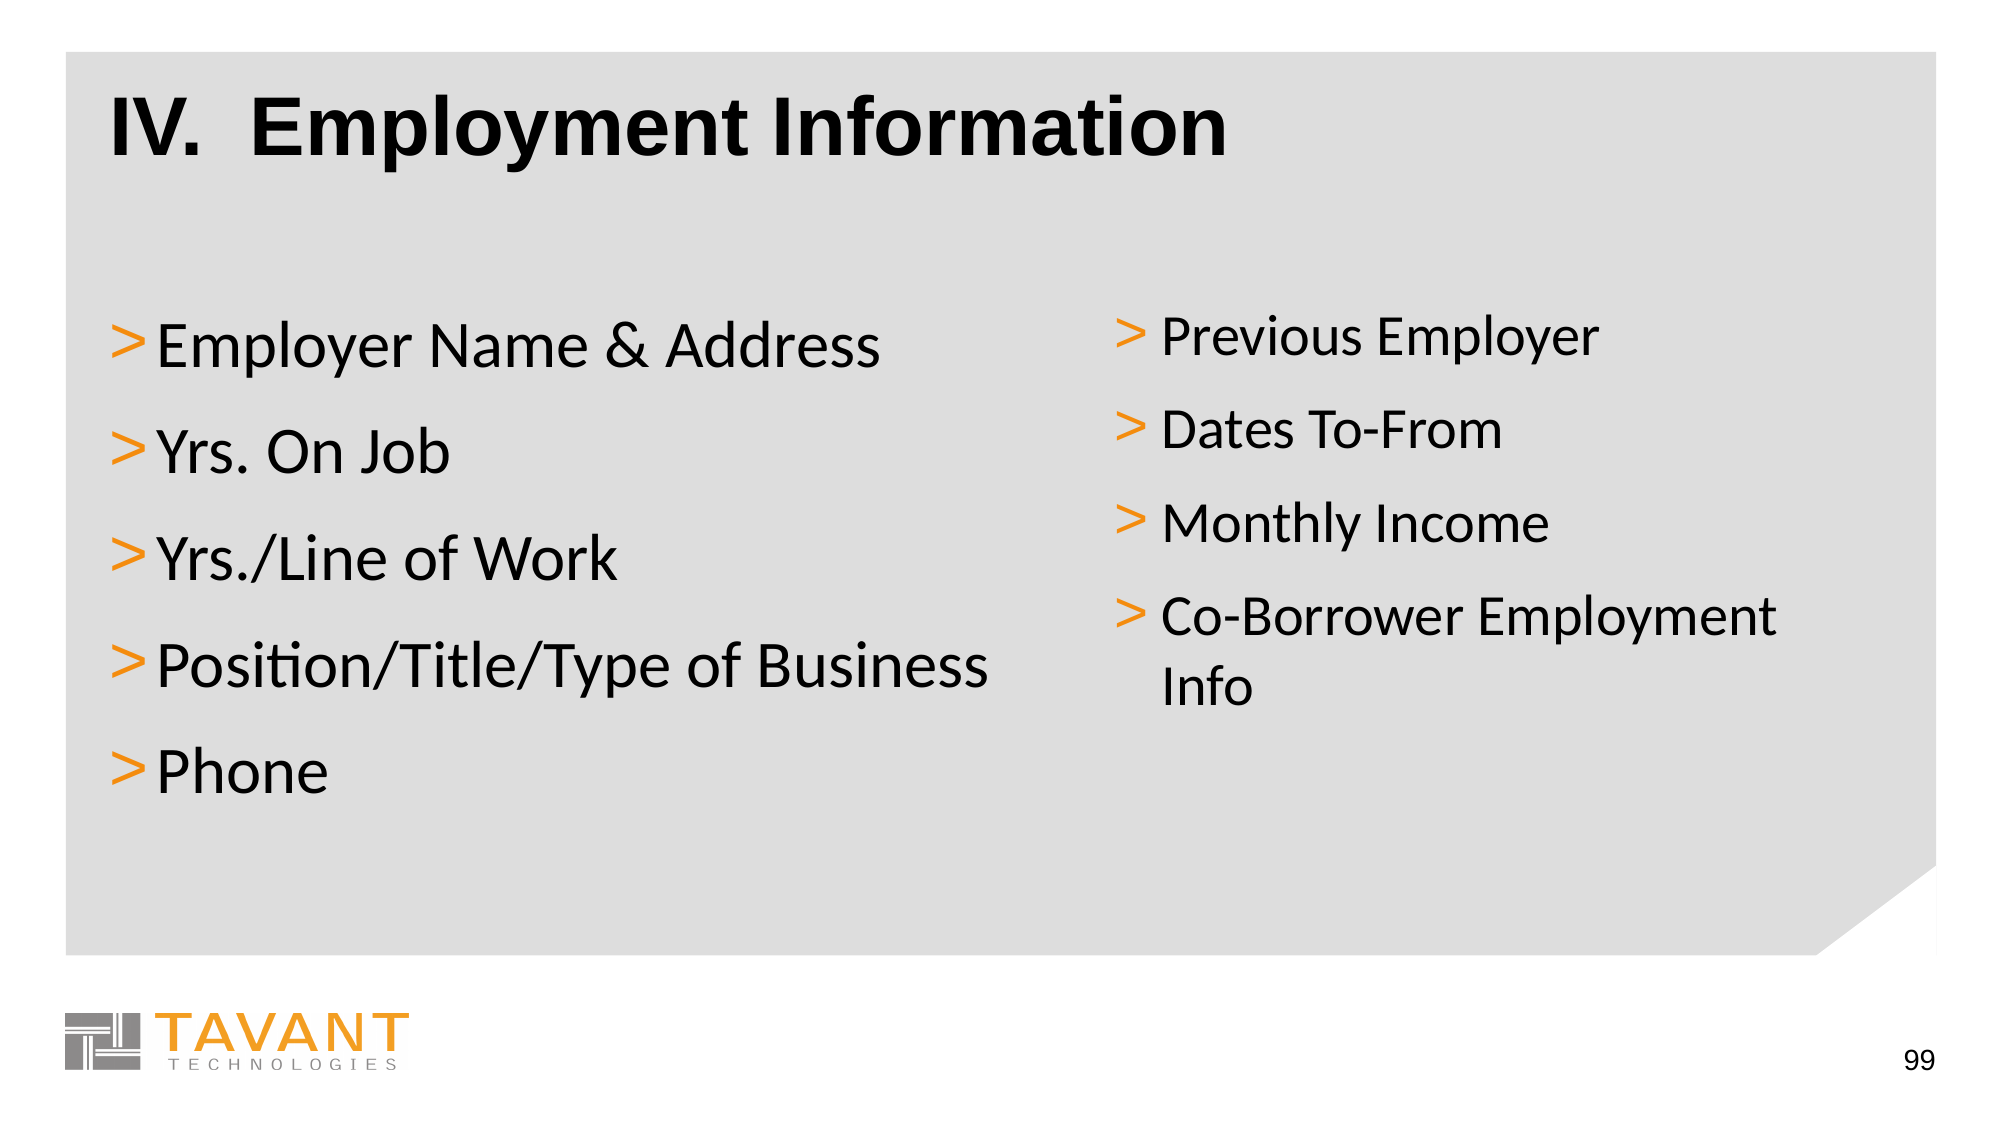

# IV.  Employment Information

Employer Name & Address
Yrs. On Job
Yrs./Line of Work
Position/Title/Type of Business
Phone

Previous Employer
Dates To-From
Monthly Income
Co-Borrower Employment Info
99